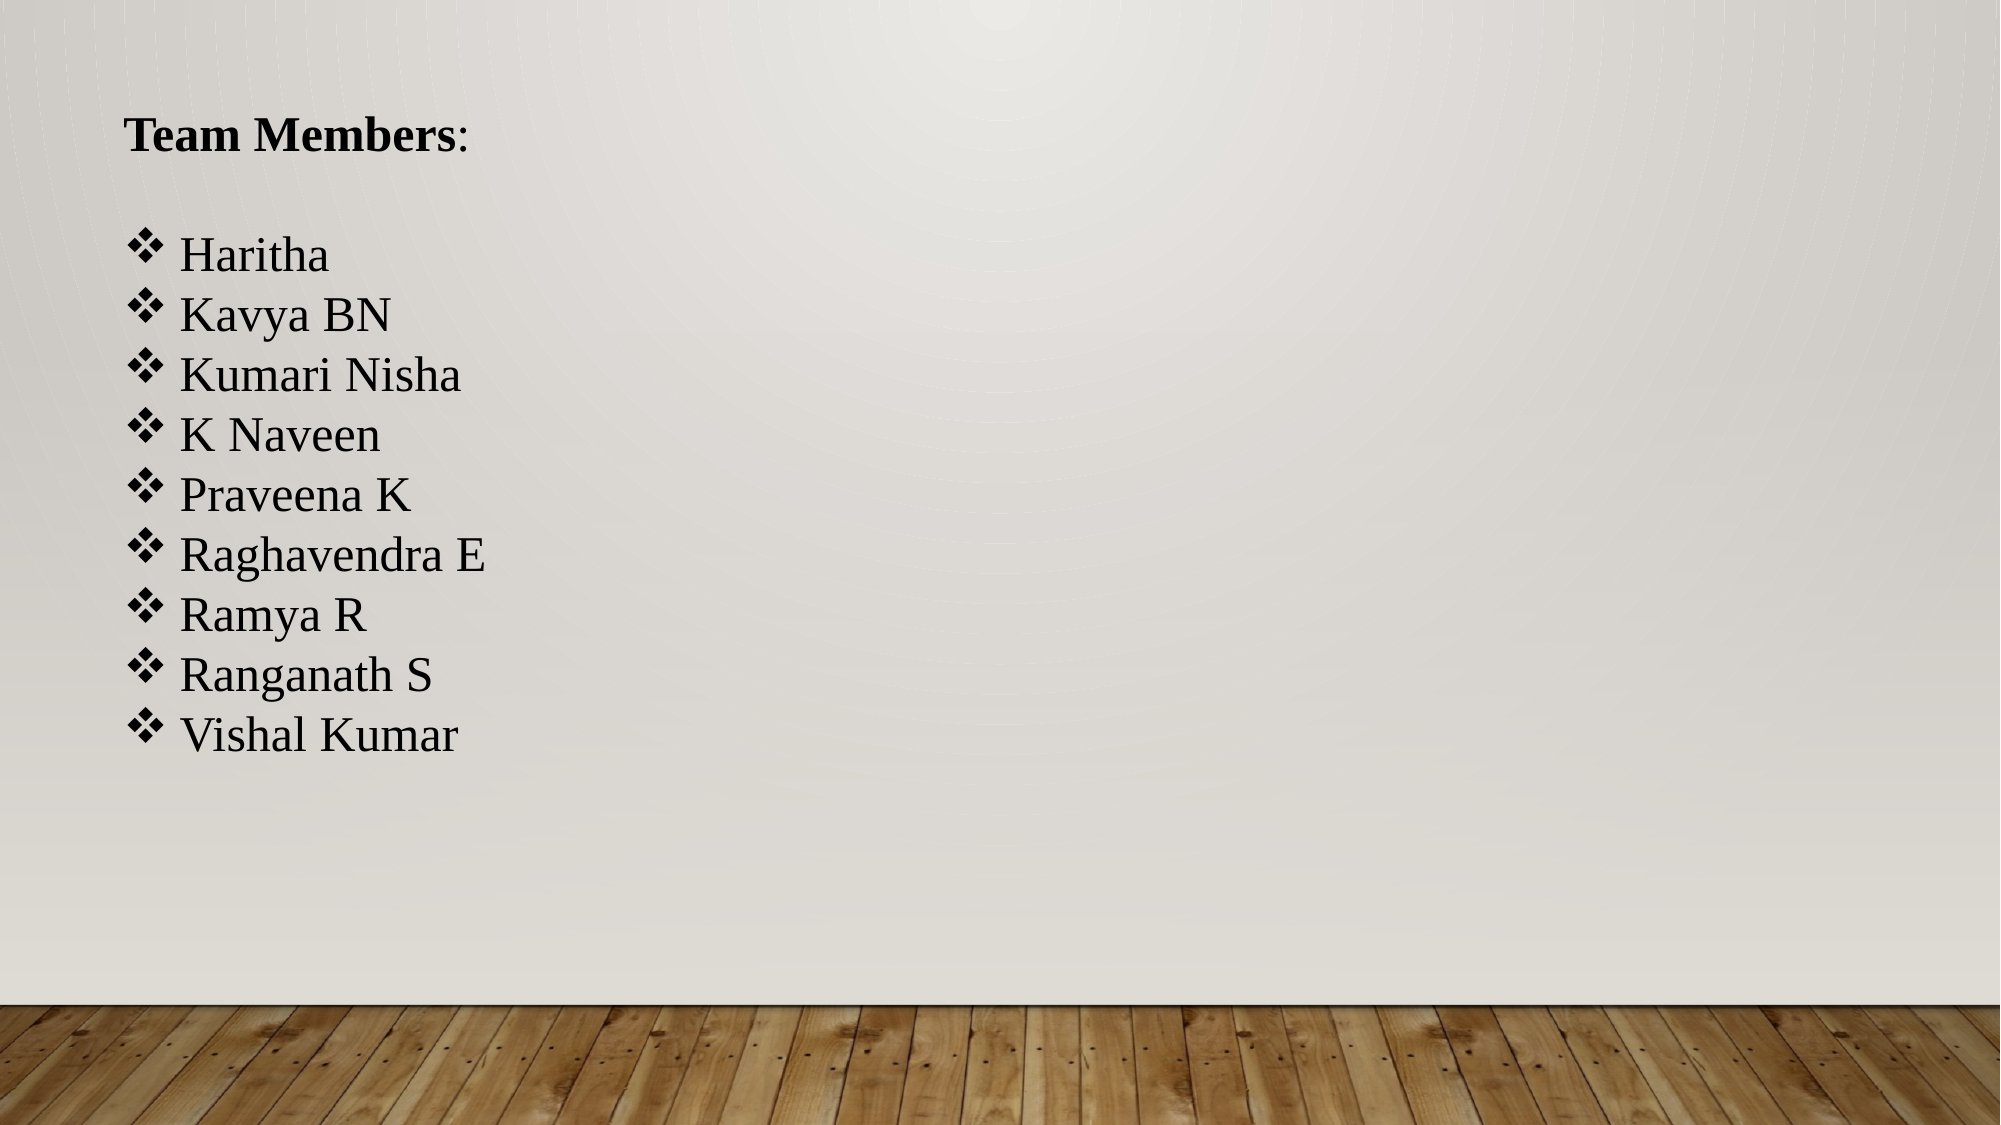

Team Members:

Haritha
Kavya BN
Kumari Nisha
K Naveen
Praveena K
Raghavendra E
Ramya R
Ranganath S
Vishal Kumar